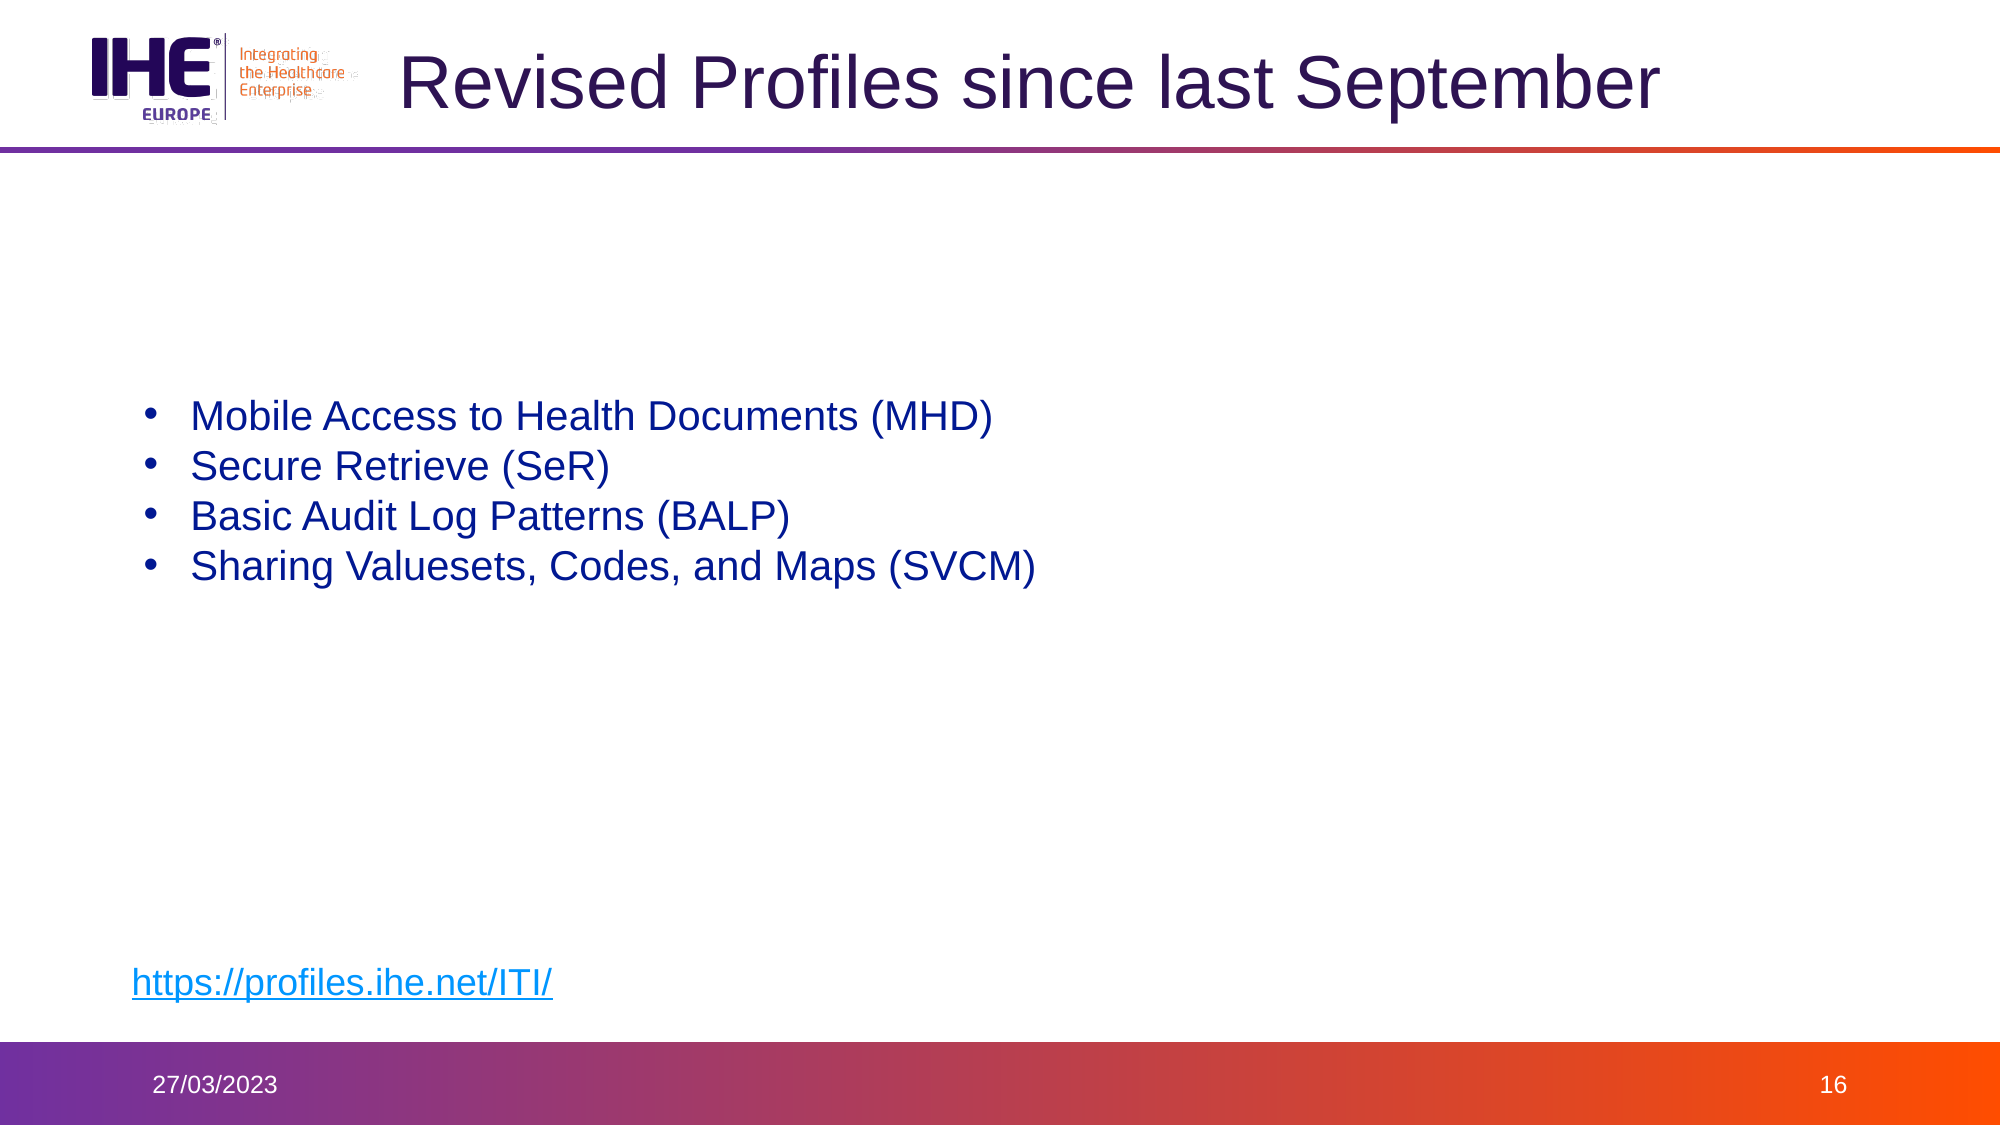

# Revised Profiles since last September

 Mobile Access to Health Documents (MHD)
 Secure Retrieve (SeR)
 Basic Audit Log Patterns (BALP)
 Sharing Valuesets, Codes, and Maps (SVCM)

https://profiles.ihe.net/ITI/
27/03/2023
16